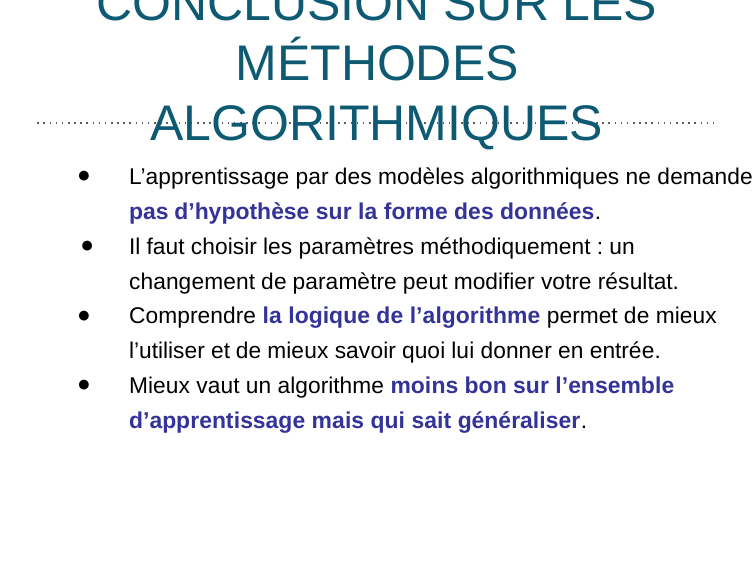

# CONCLUSION SUR LES MÉTHODES ALGORITHMIQUES
L’apprentissage par des modèles algorithmiques ne demande pas d’hypothèse sur la forme des données.
Il faut choisir les paramètres méthodiquement : un changement de paramètre peut modifier votre résultat.
Comprendre la logique de l’algorithme permet de mieux l’utiliser et de mieux savoir quoi lui donner en entrée.
Mieux vaut un algorithme moins bon sur l’ensemble
d’apprentissage mais qui sait généraliser.